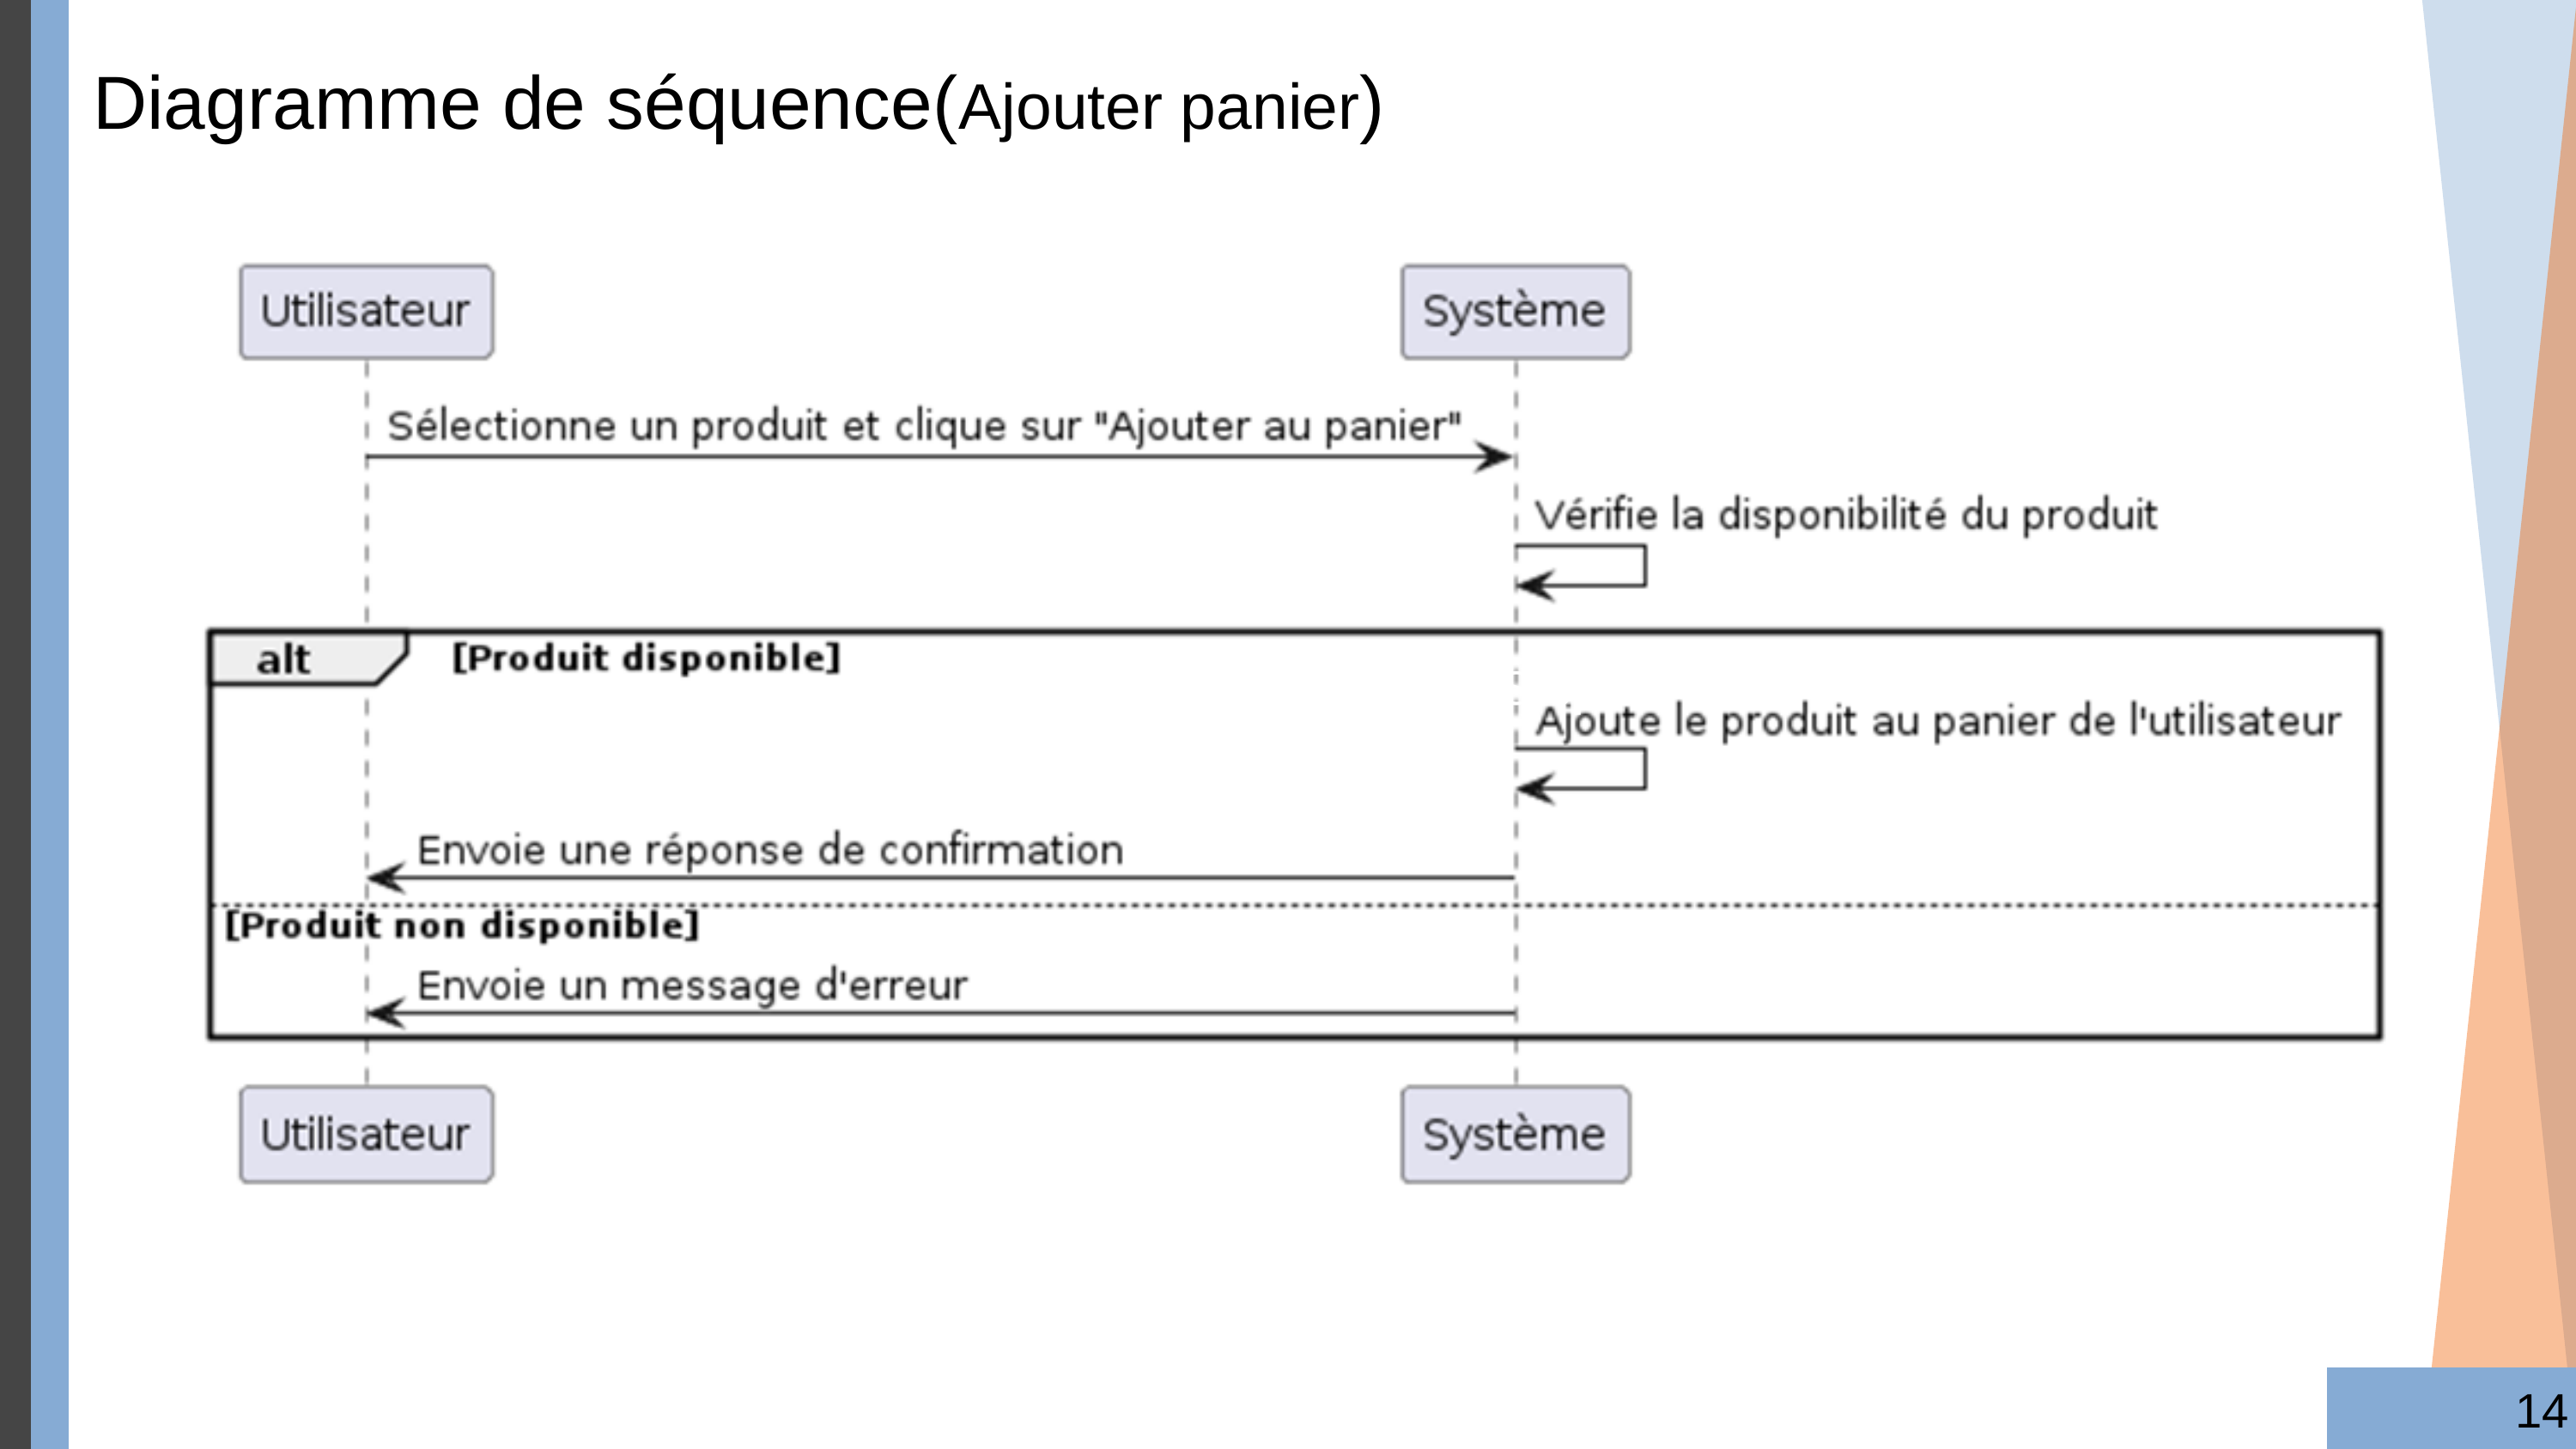

Diagramme de séquence(Ajouter panier)

Step 3

14